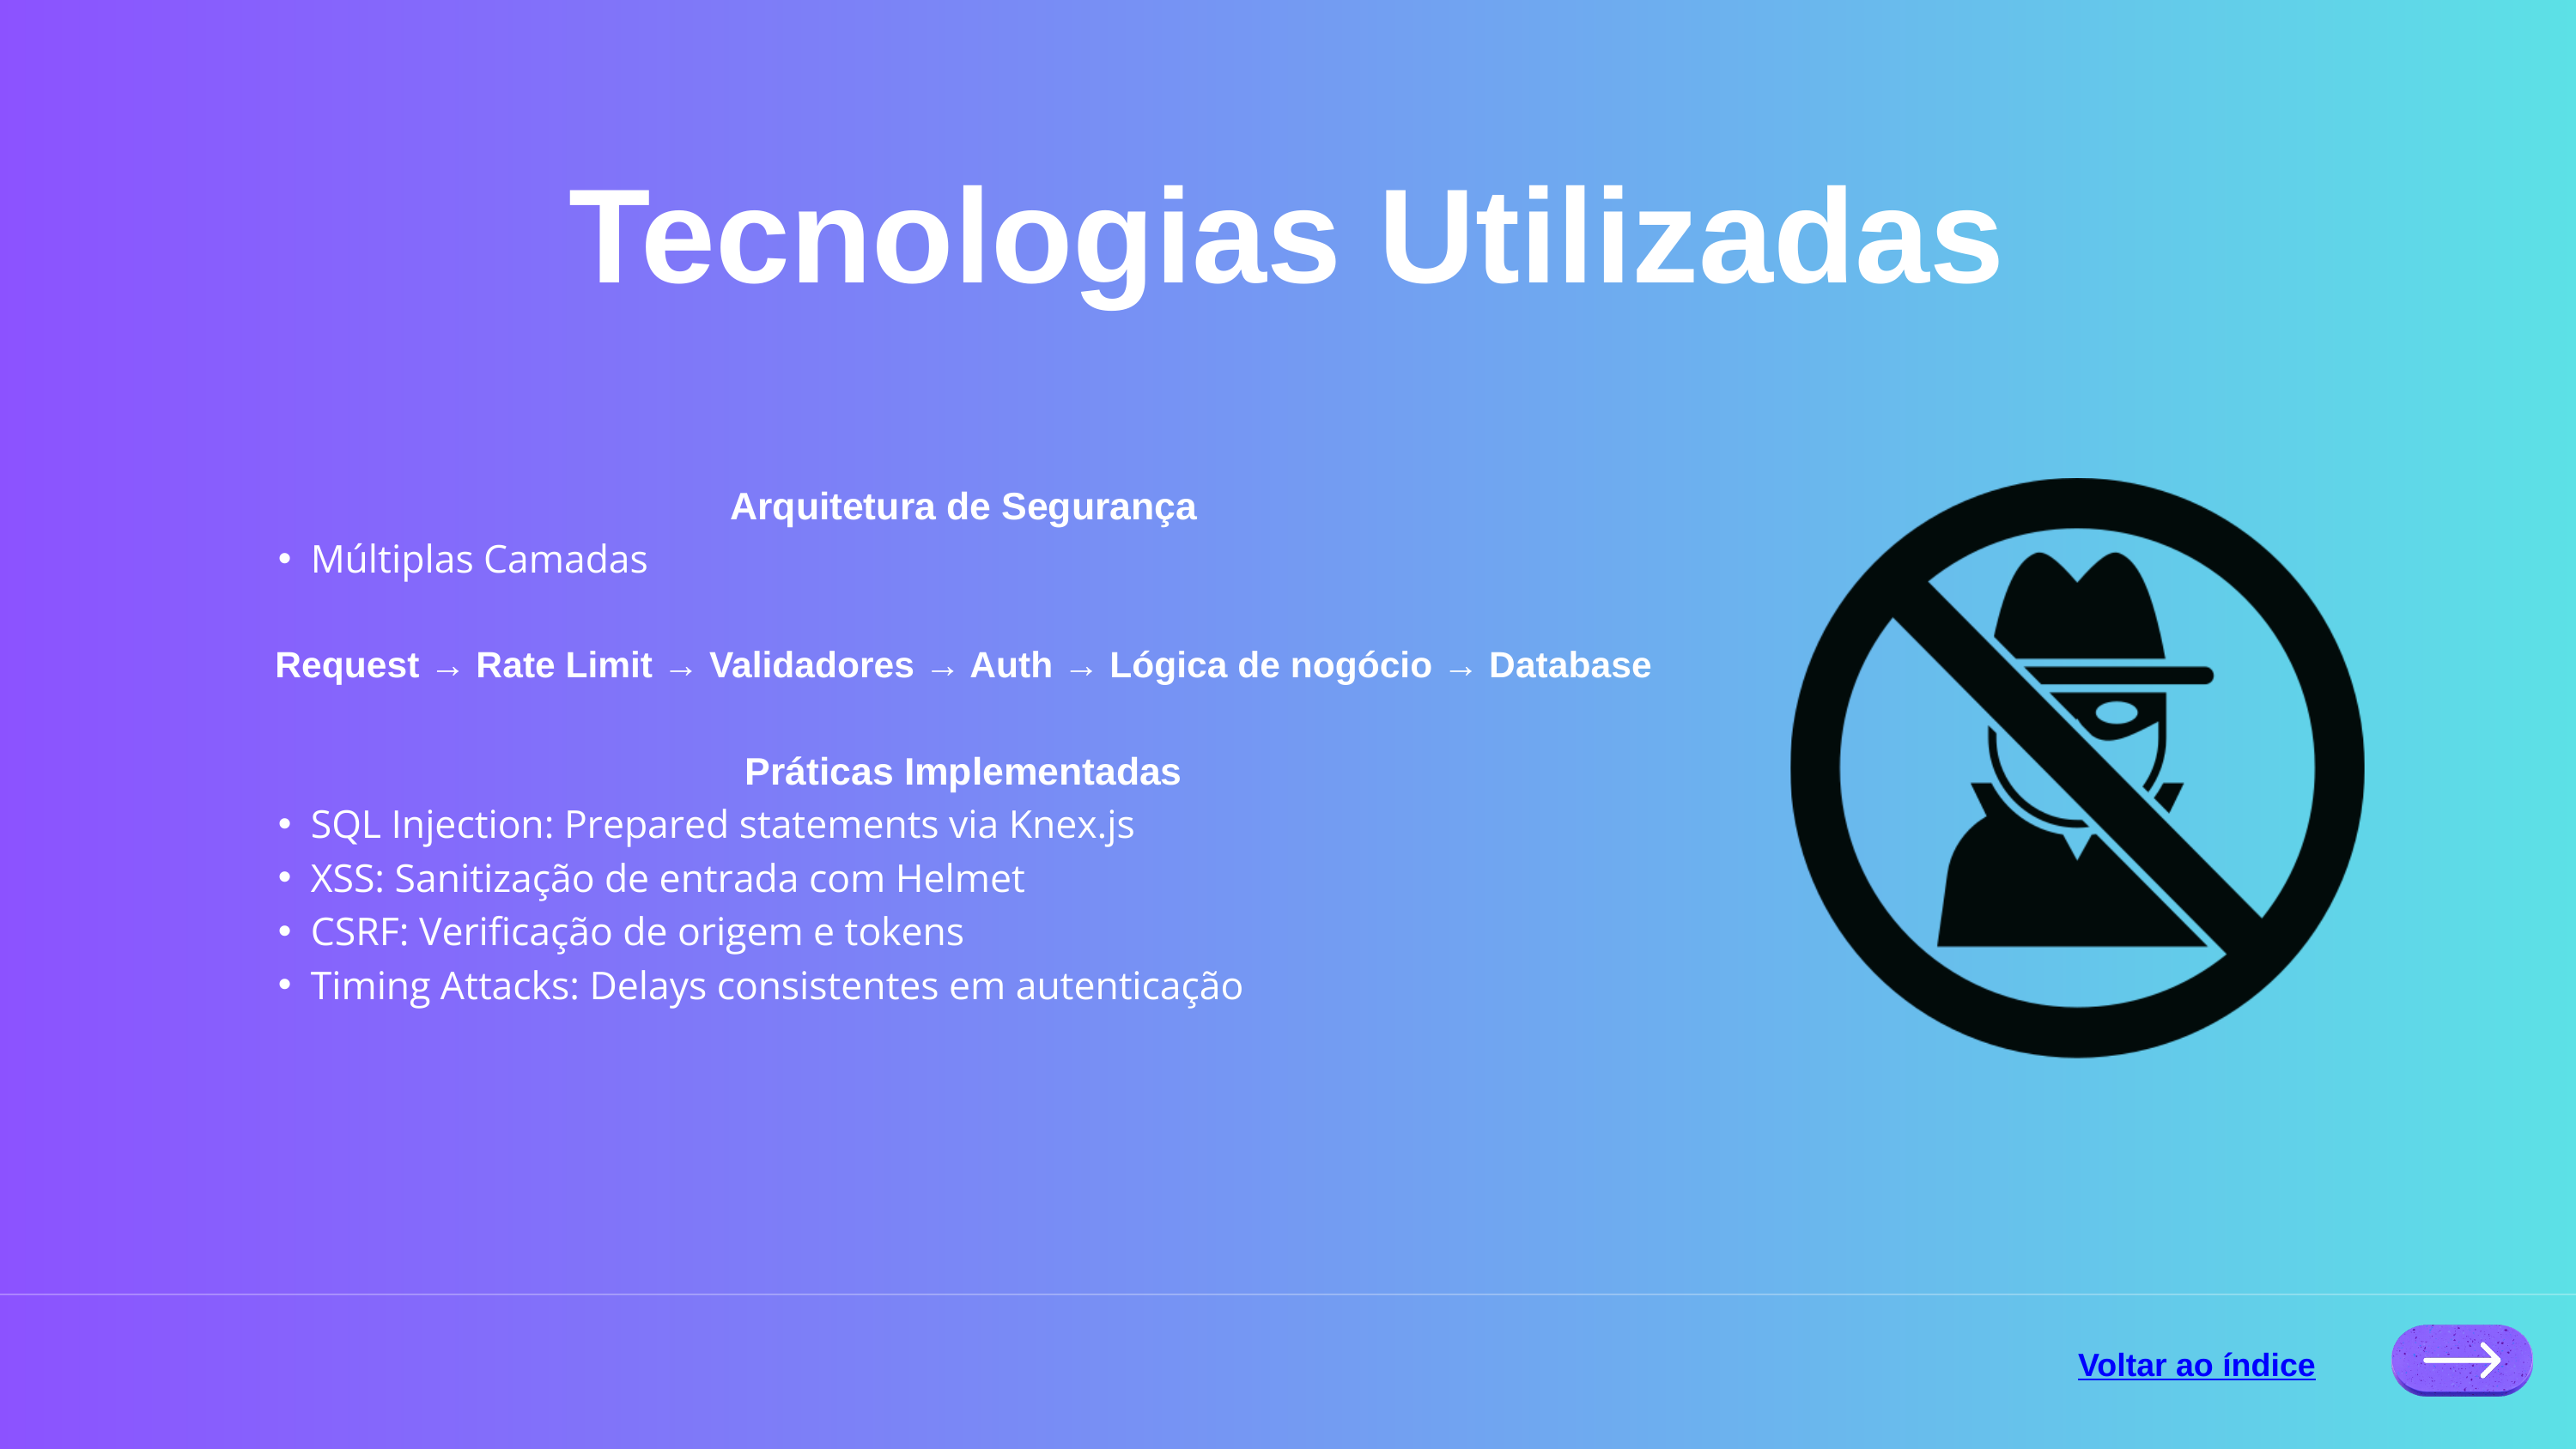

Tecnologias Utilizadas
Arquitetura de Segurança
Múltiplas Camadas

Request → Rate Limit → Validadores → Auth → Lógica de nogócio → Database

Práticas Implementadas
SQL Injection: Prepared statements via Knex.js
XSS: Sanitização de entrada com Helmet
CSRF: Verificação de origem e tokens
Timing Attacks: Delays consistentes em autenticação

Voltar ao índice